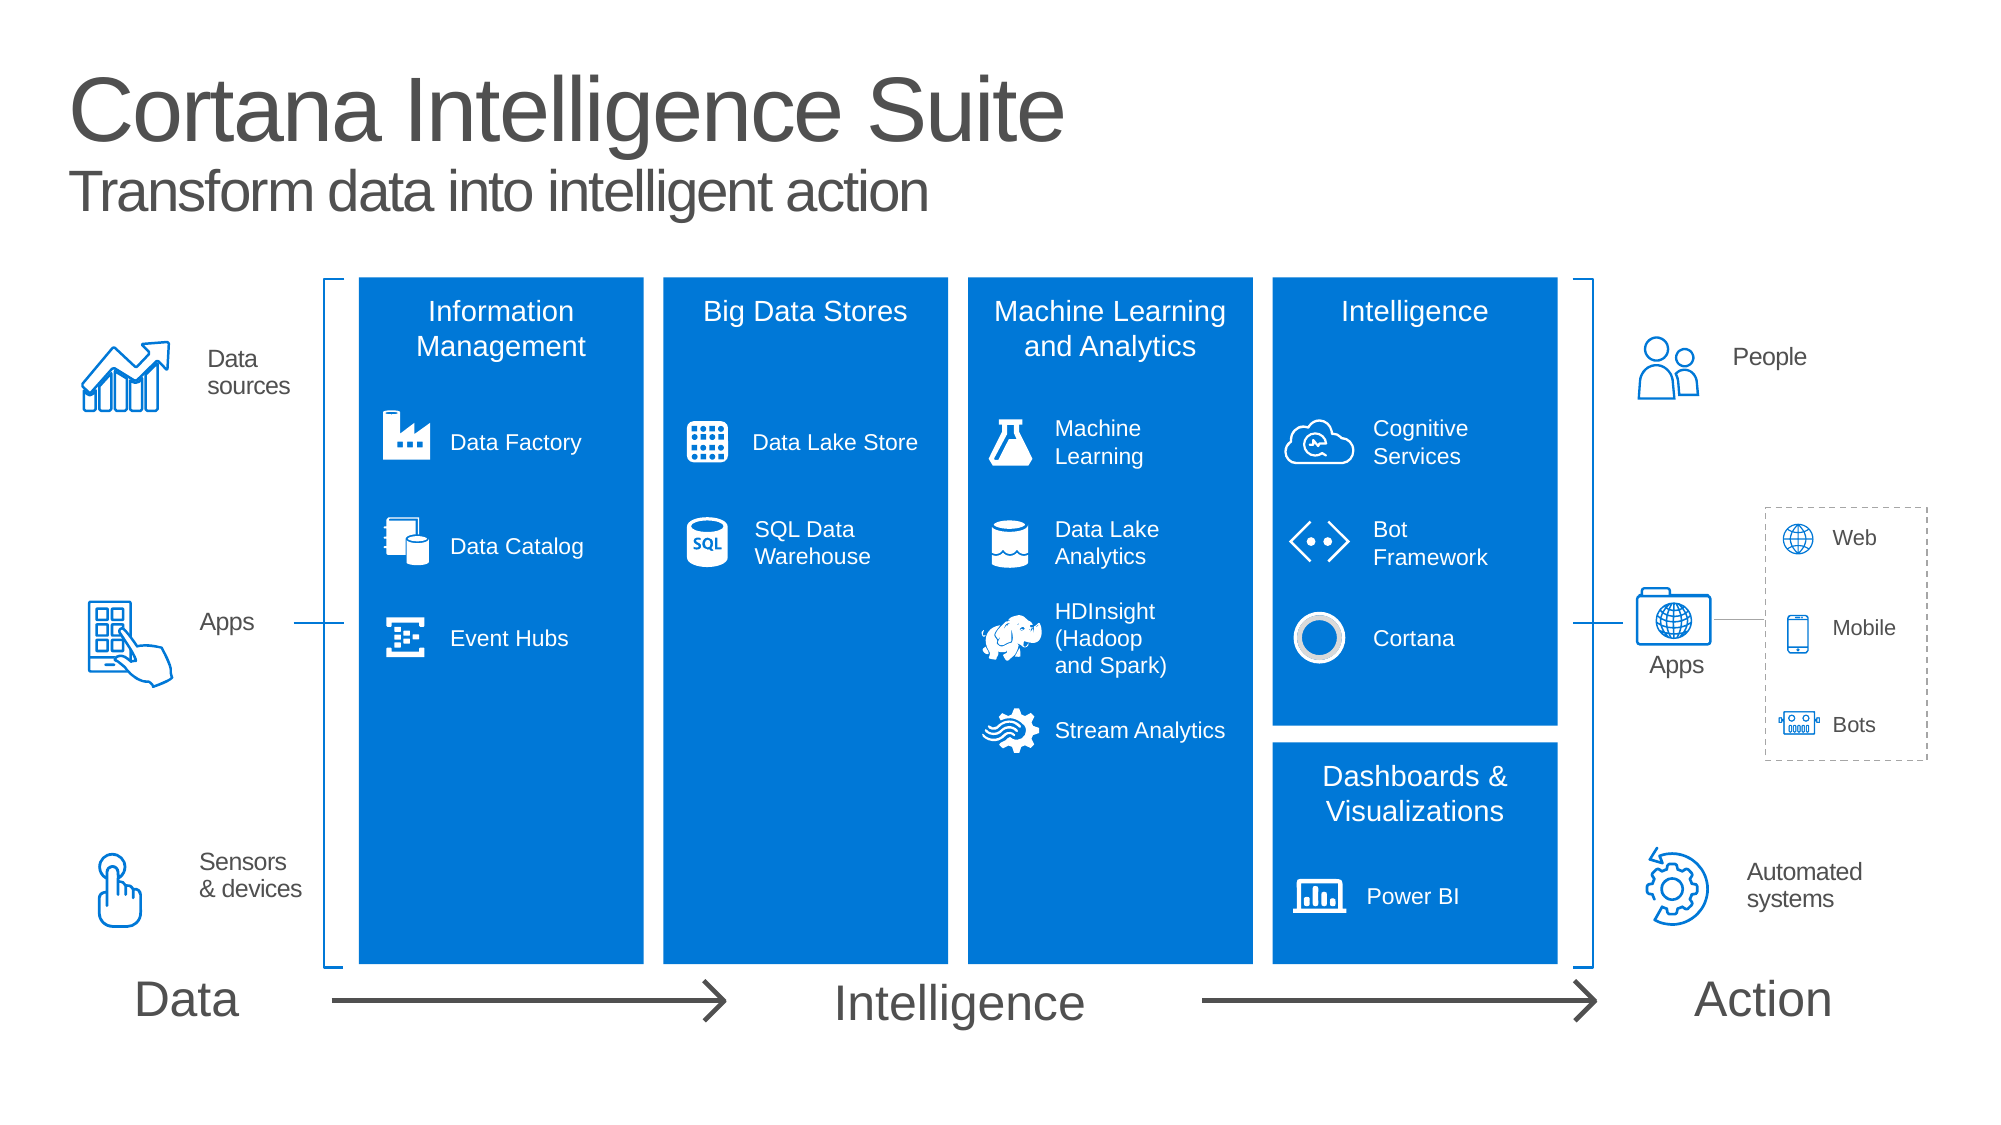

# Cortana Intelligence Suite Transform data into intelligent action
Big Data Stores
Data Lake Store

SQL Data
Warehouse

Information Management

Data Factory

Data Catalog
Event Hubs

Intelligence
Cognitive Services

Bot
Framework

Cortana
Dashboards & Visualizations
Power BI

Machine Learning and Analytics
Machine Learning

Data Lake Analytics

HDInsight
(Hadoop
and Spark)

Stream Analytics

Intelligence

People

Web
Mobile

Bots

Apps

Automated
systems
Action

Data
sources

Apps

Sensors
& devices

Data